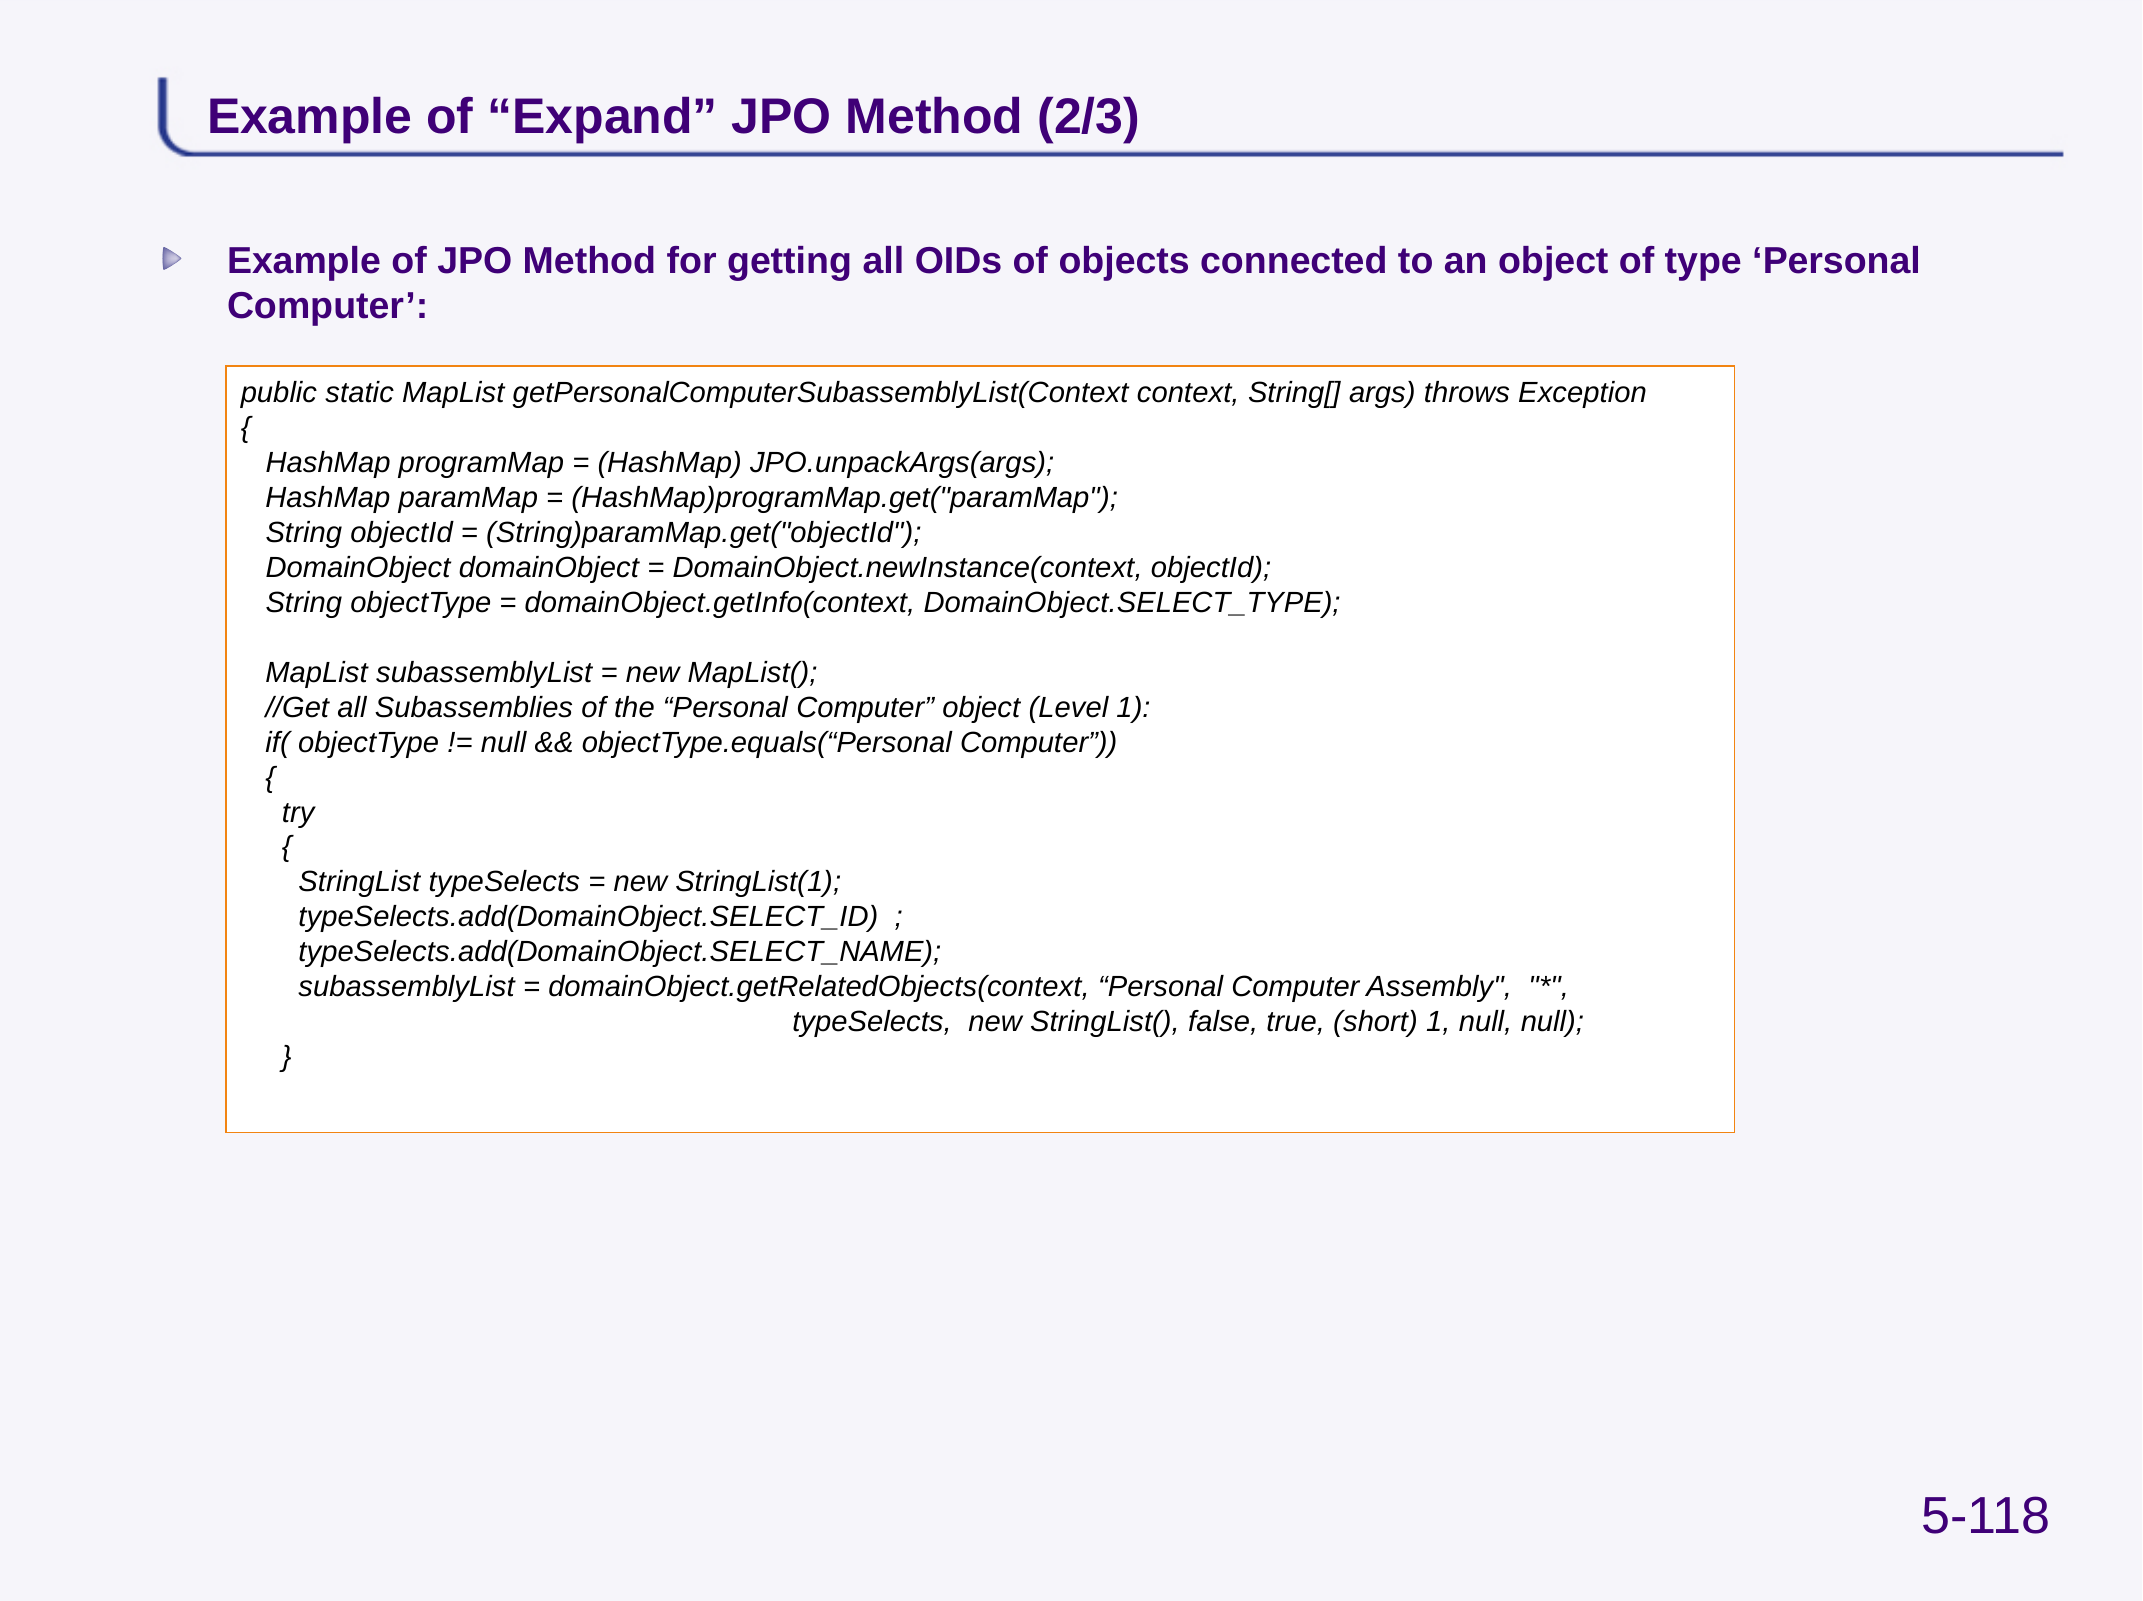

# Example of “Expand” JPO Method (2/3)
Example of JPO Method for getting all OIDs of objects connected to an object of type ‘Personal Computer’:

public static MapList getPersonalComputerSubassemblyList(Context context, String[] args) throws Exception
{
   HashMap programMap = (HashMap) JPO.unpackArgs(args);
   HashMap paramMap = (HashMap)programMap.get("paramMap");
   String objectId = (String)paramMap.get("objectId");
   DomainObject domainObject = DomainObject.newInstance(context, objectId);
   String objectType = domainObject.getInfo(context, DomainObject.SELECT_TYPE);
   MapList subassemblyList = new MapList();
   //Get all Subassemblies of the “Personal Computer” object (Level 1):
   if( objectType != null && objectType.equals(“Personal Computer”))
   {
     try
     {
       StringList typeSelects = new StringList(1);
       typeSelects.add(DomainObject.SELECT_ID)  ;
       typeSelects.add(DomainObject.SELECT_NAME);
       subassemblyList = domainObject.getRelatedObjects(context, “Personal Computer Assembly",  "*",
                                                                   typeSelects,  new StringList(), false, true, (short) 1, null, null);
     }

5-118